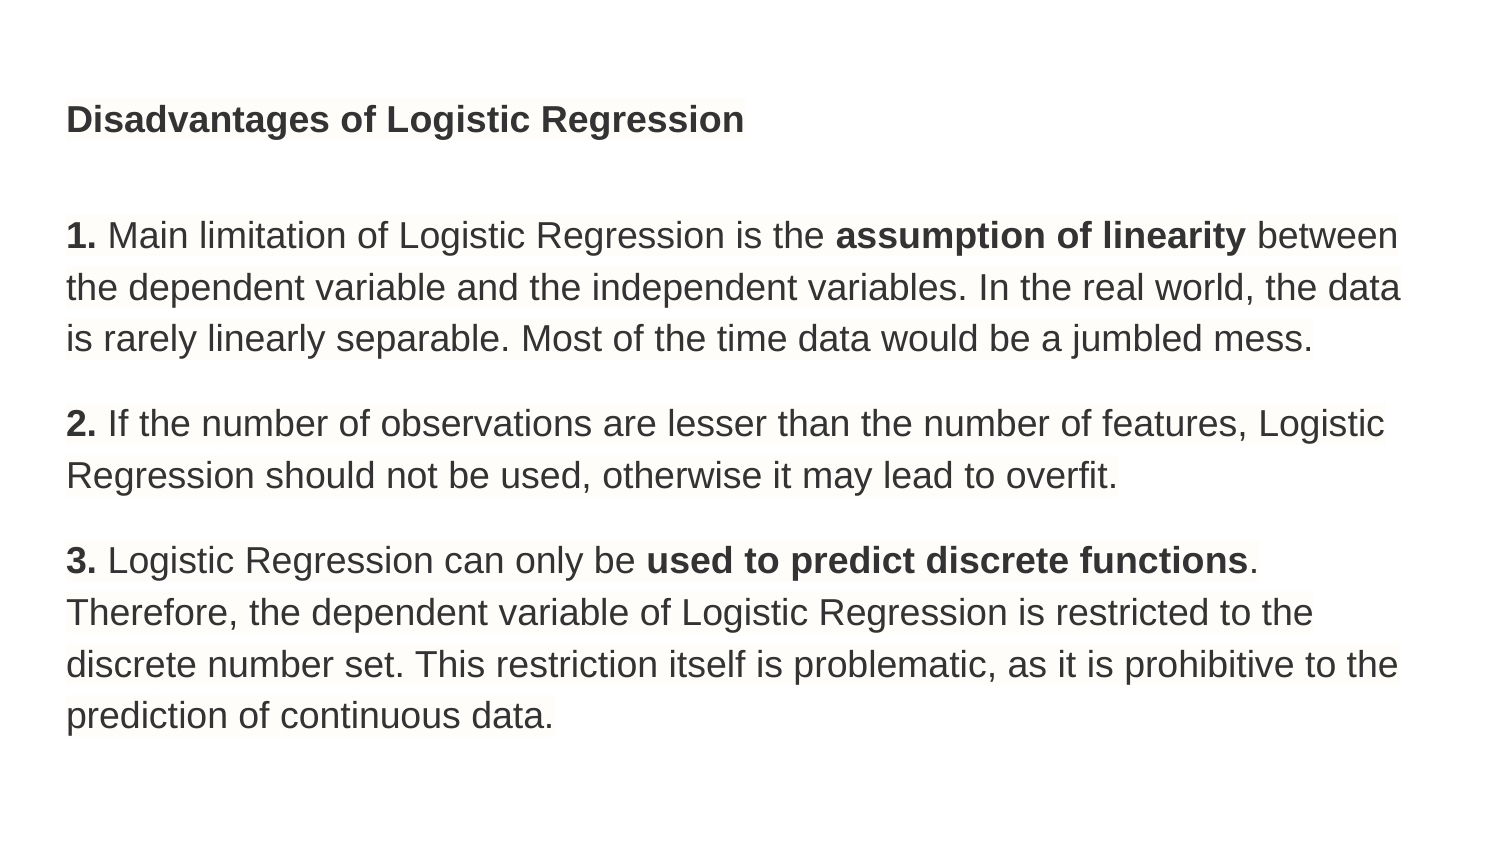

# Disadvantages of Logistic Regression

1. Main limitation of Logistic Regression is the assumption of linearity between the dependent variable and the independent variables. In the real world, the data is rarely linearly separable. Most of the time data would be a jumbled mess.
2. If the number of observations are lesser than the number of features, Logistic Regression should not be used, otherwise it may lead to overfit.
3. Logistic Regression can only be used to predict discrete functions. Therefore, the dependent variable of Logistic Regression is restricted to the discrete number set. This restriction itself is problematic, as it is prohibitive to the prediction of continuous data.